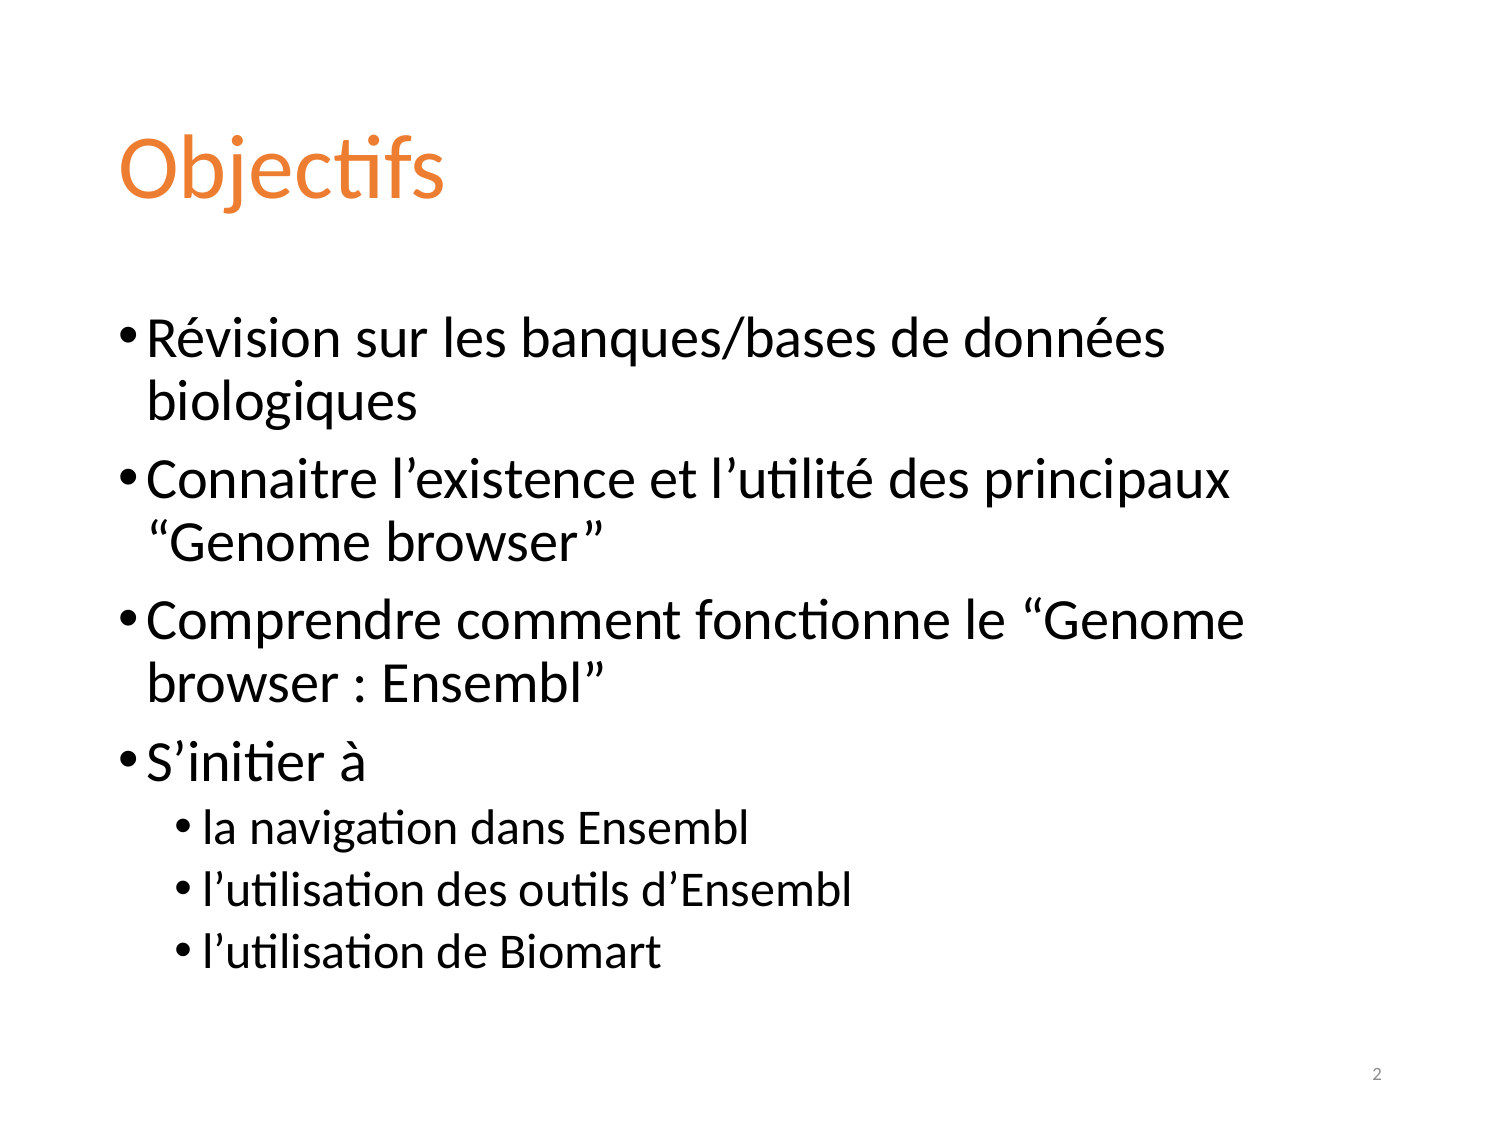

# Objectifs
Révision sur les banques/bases de données biologiques
Connaitre l’existence et l’utilité des principaux “Genome browser”
Comprendre comment fonctionne le “Genome browser : Ensembl”
S’initier à
la navigation dans Ensembl
l’utilisation des outils d’Ensembl
l’utilisation de Biomart

2